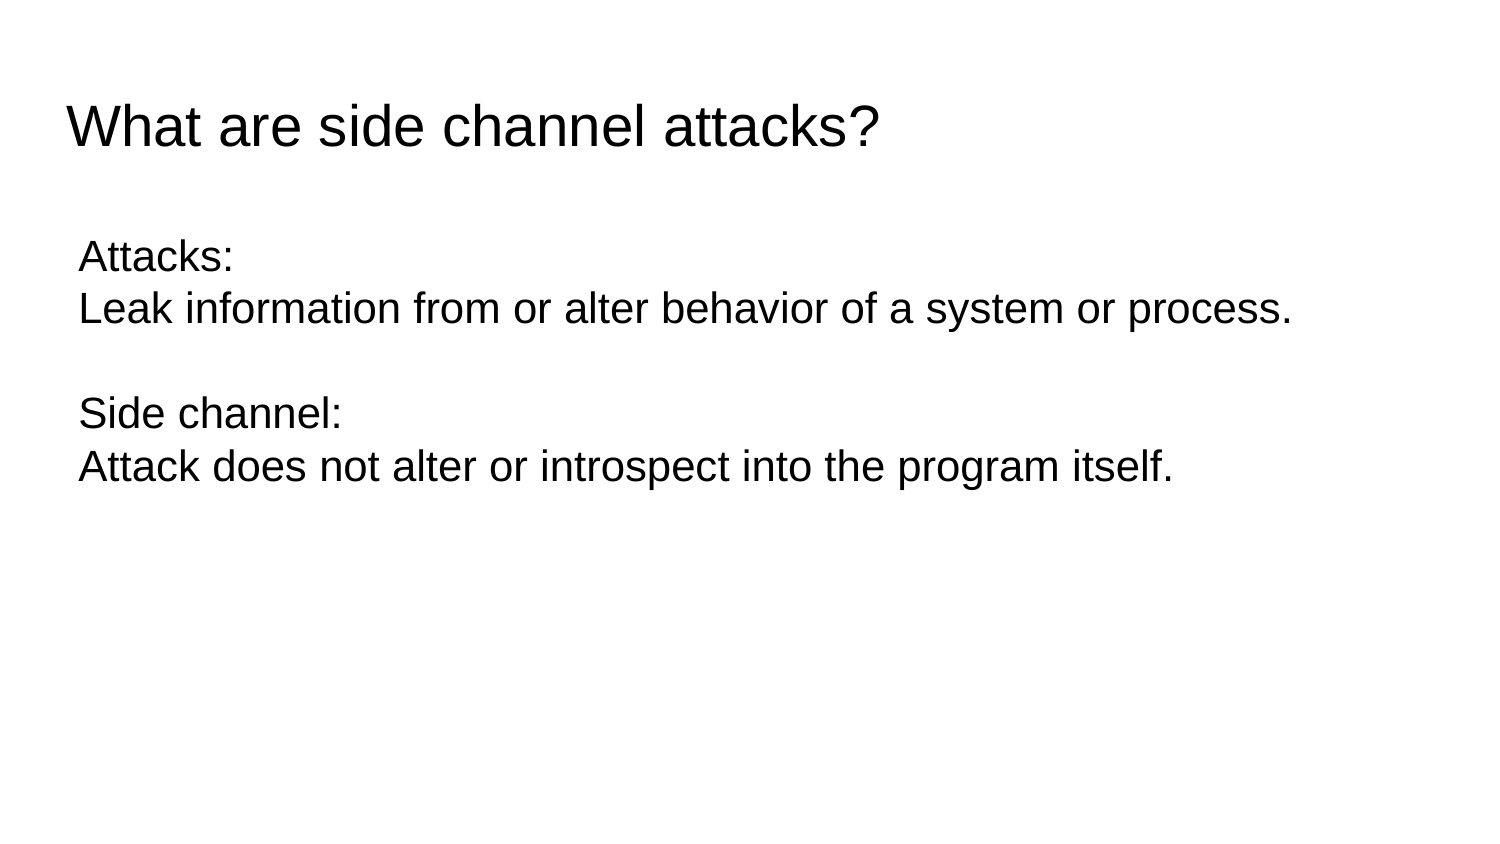

# What are side channel attacks?
Attacks:
Leak information from or alter behavior of a system or process.

Side channel:
Attack does not alter or introspect into the program itself.